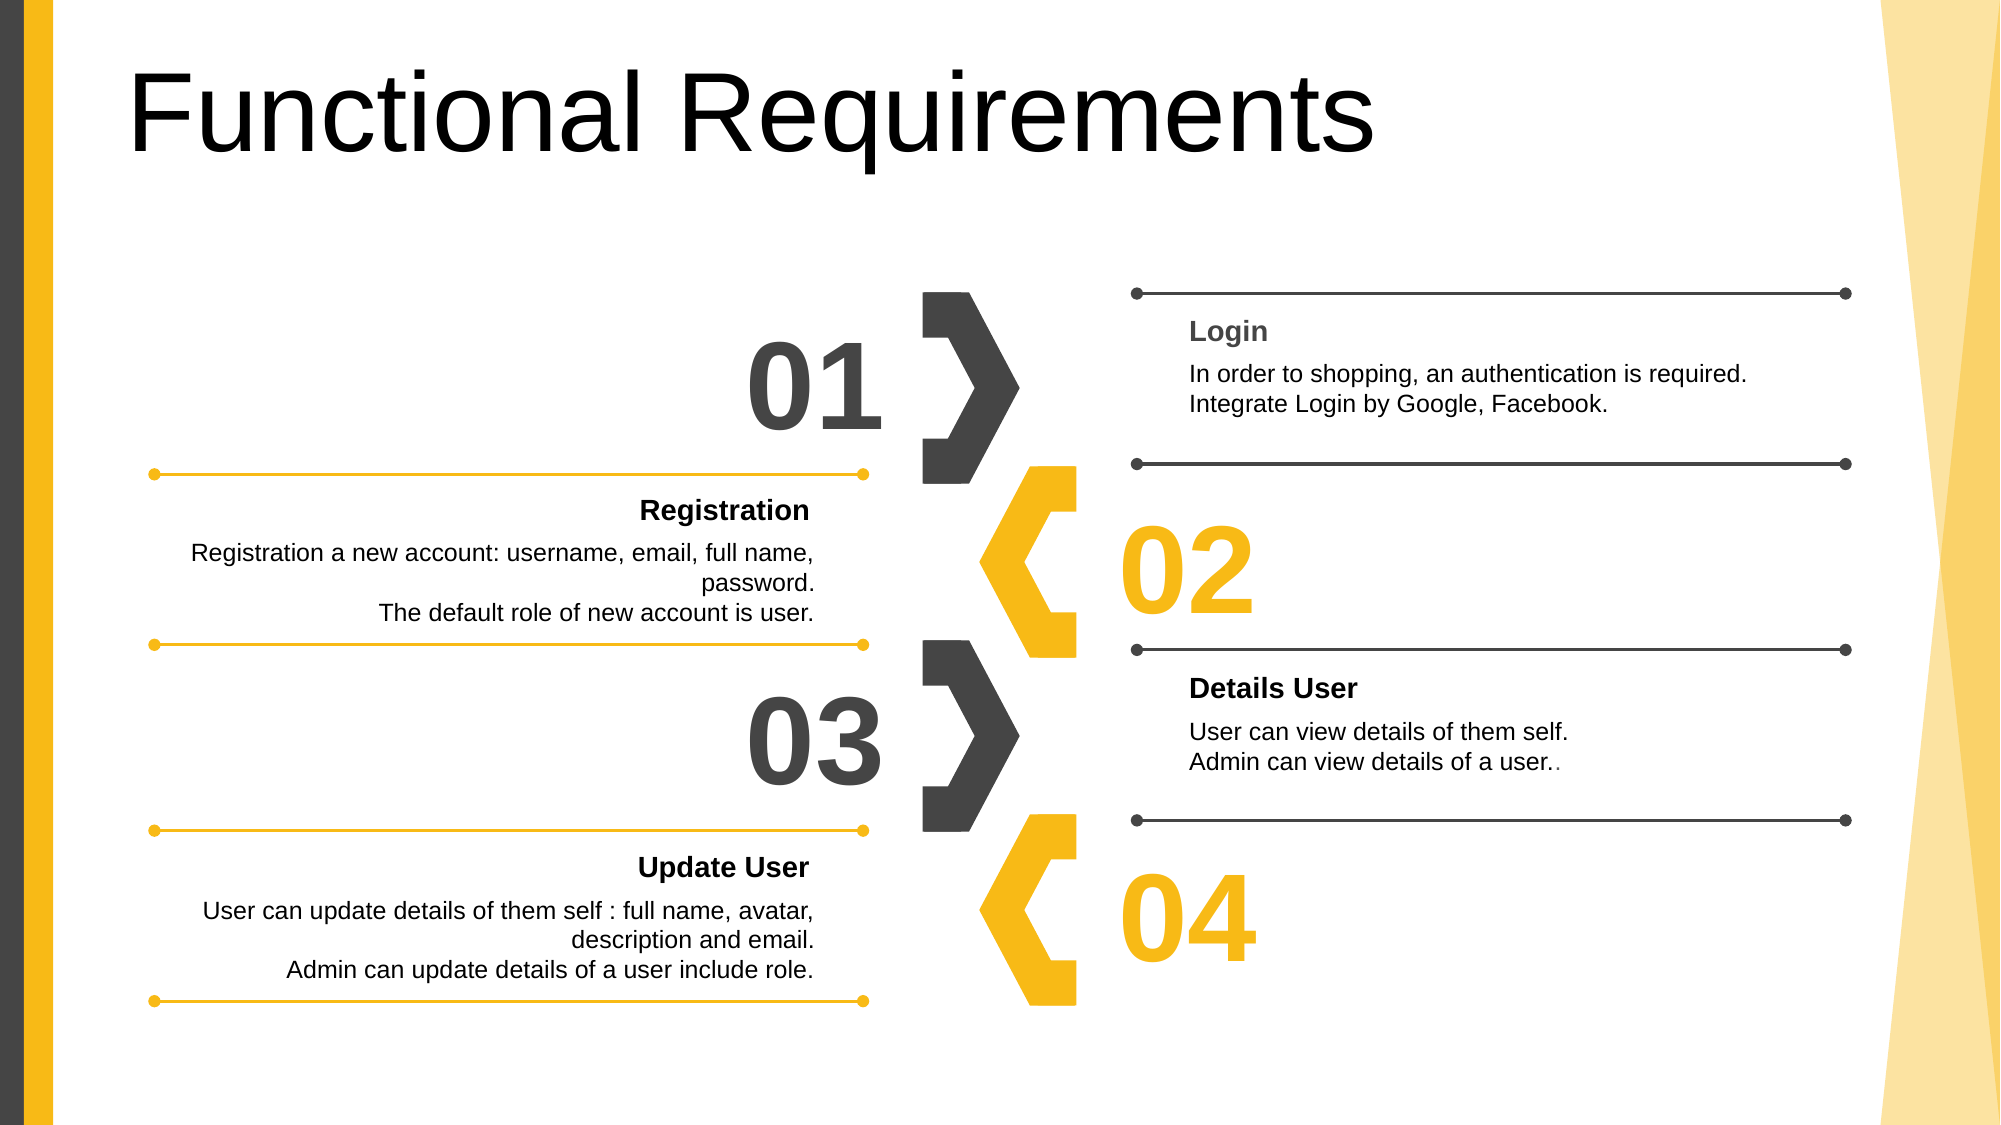

Functional Requirements

01
Login
In order to shopping, an authentication is required.
Integrate Login by Google, Facebook.

02
Registration
Registration a new account: username, email, full name, password.
The default role of new account is user.

03
Details User
User can view details of them self.
Admin can view details of a user..

04
Update User
User can update details of them self : full name, avatar, description and email.
Admin can update details of a user include role.